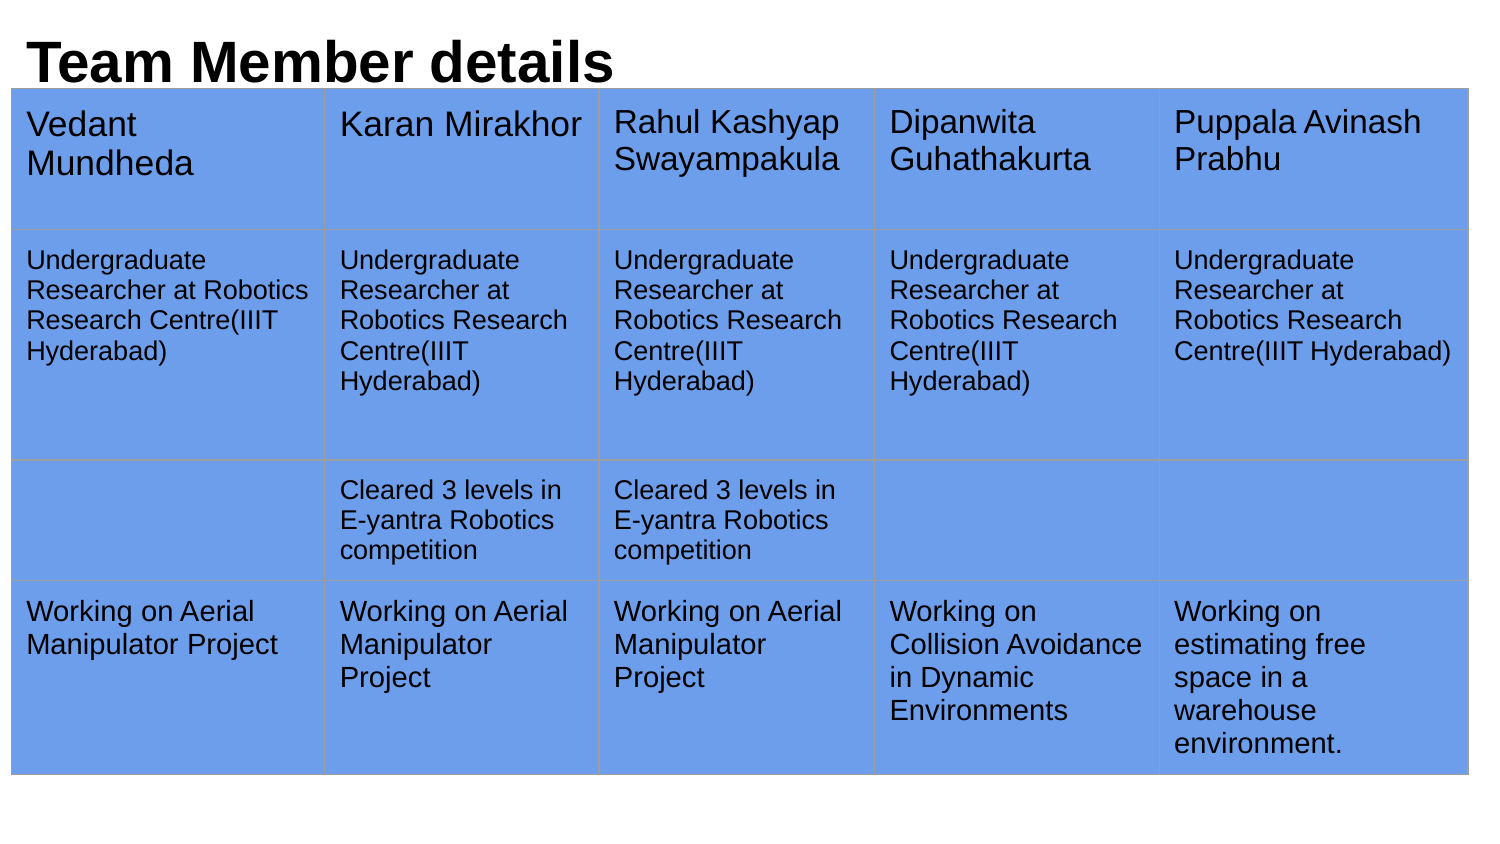

# Team Member details
| Vedant Mundheda | Karan Mirakhor | Rahul Kashyap Swayampakula | Dipanwita Guhathakurta | Puppala Avinash Prabhu |
| --- | --- | --- | --- | --- |
| Undergraduate Researcher at Robotics Research Centre(IIIT Hyderabad) | Undergraduate Researcher at Robotics Research Centre(IIIT Hyderabad) | Undergraduate Researcher at Robotics Research Centre(IIIT Hyderabad) | Undergraduate Researcher at Robotics Research Centre(IIIT Hyderabad) | Undergraduate Researcher at Robotics Research Centre(IIIT Hyderabad) |
|  | Cleared 3 levels in E-yantra Robotics competition | Cleared 3 levels in E-yantra Robotics competition |  |  |
| Working on Aerial Manipulator Project | Working on Aerial Manipulator Project | Working on Aerial Manipulator Project | Working on Collision Avoidance in Dynamic Environments | Working on estimating free space in a warehouse environment. |